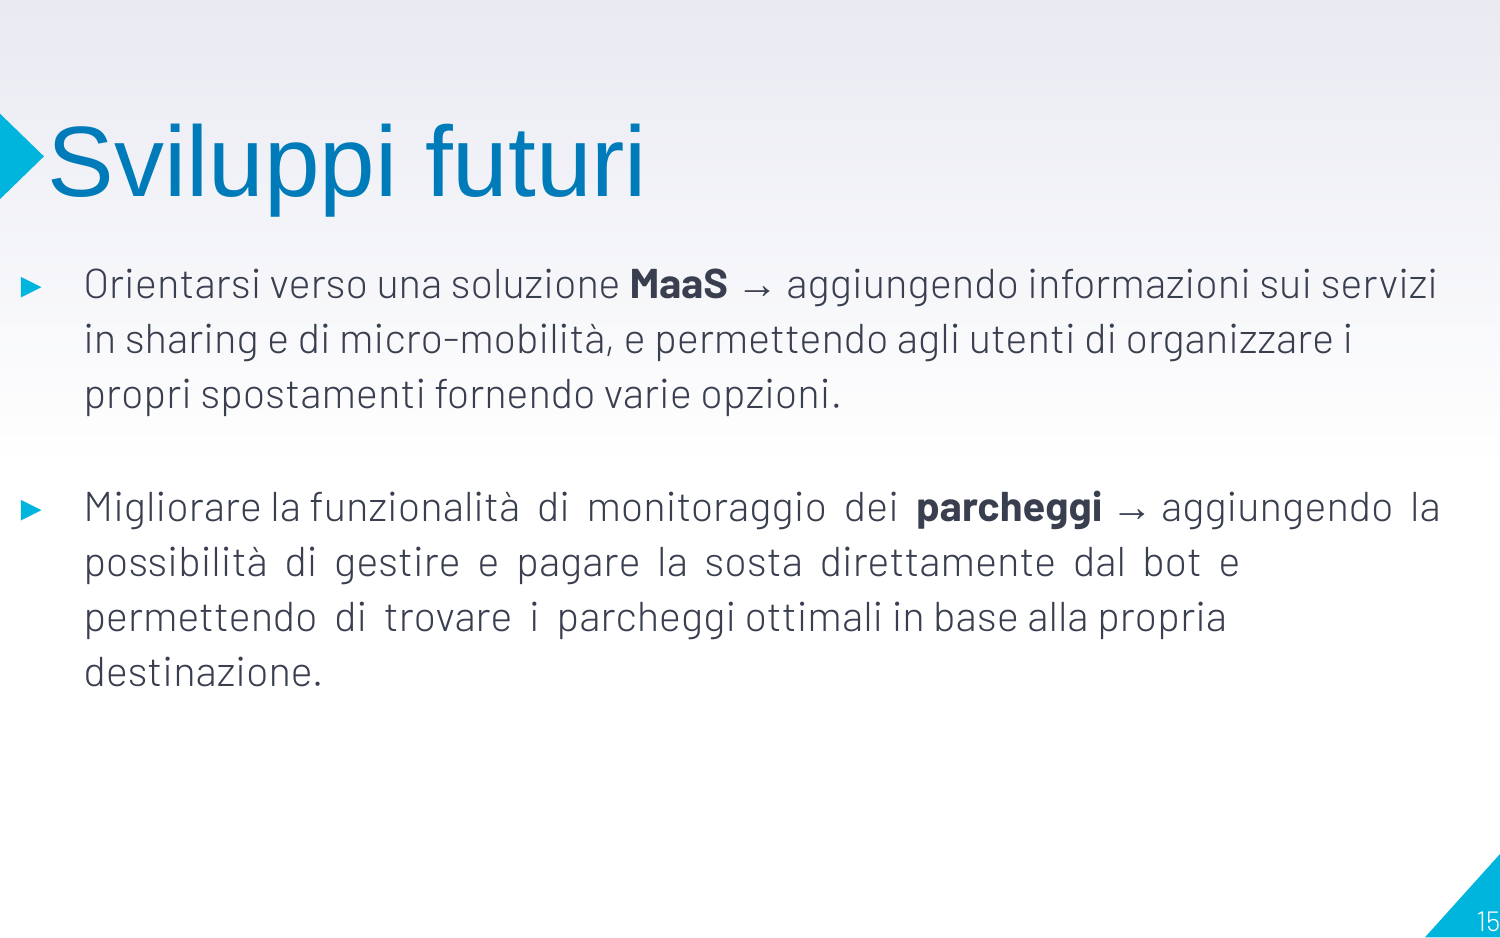

# Sviluppi futuri
Orientarsi verso una soluzione MaaS → aggiungendo informazioni sui servizi in sharing e di micro-mobilità, e permettendo agli utenti di organizzare i propri spostamenti fornendo varie opzioni.

Migliorare la funzionalità  di  monitoraggio  dei  parcheggi → aggiungendo  la possibilità  di  gestire  e  pagare  la  sosta  direttamente  dal  bot  e  permettendo  di  trovare  i  parcheggi ottimali in base alla propria destinazione.
15